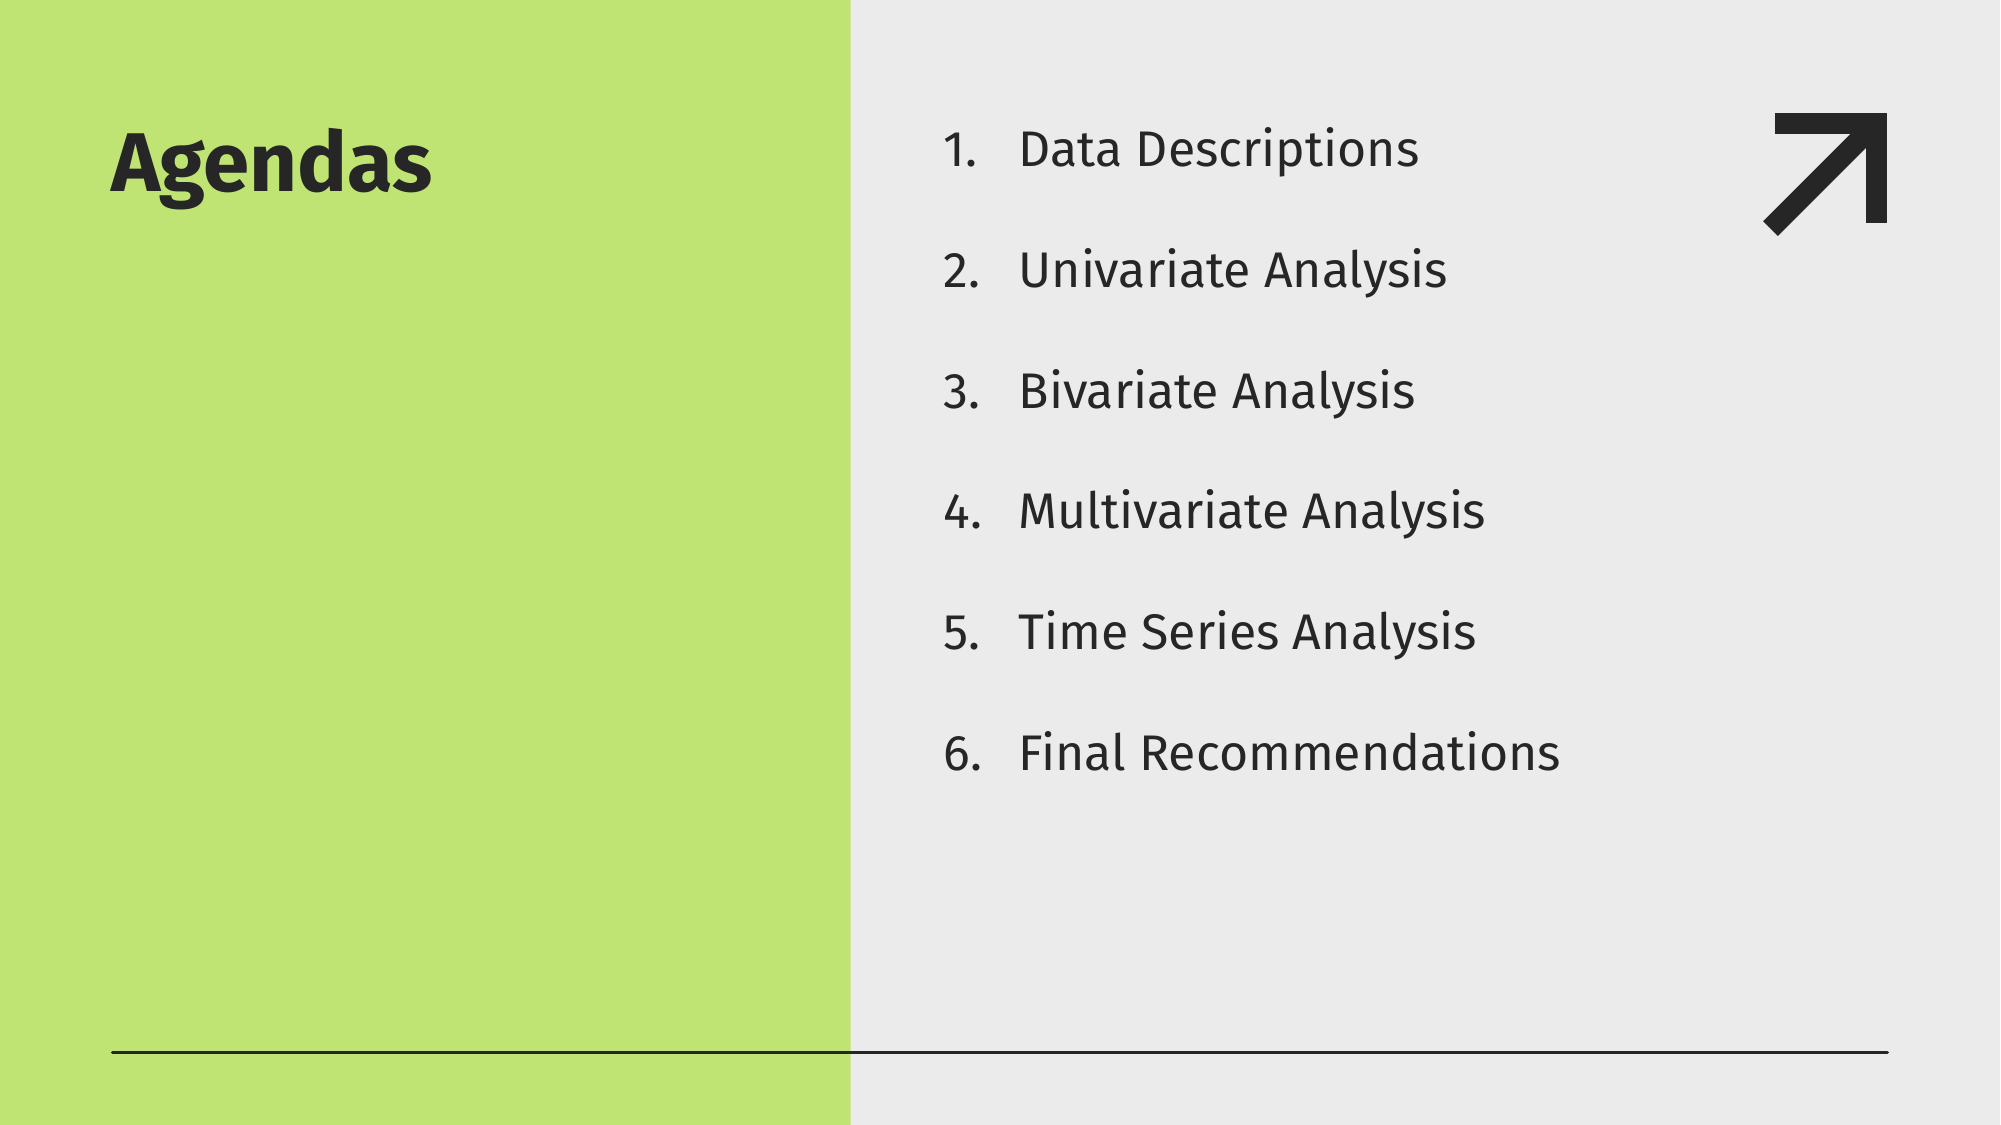

# Agendas
Data Descriptions
Univariate Analysis
Bivariate Analysis
Multivariate Analysis
Time Series Analysis
Final Recommendations